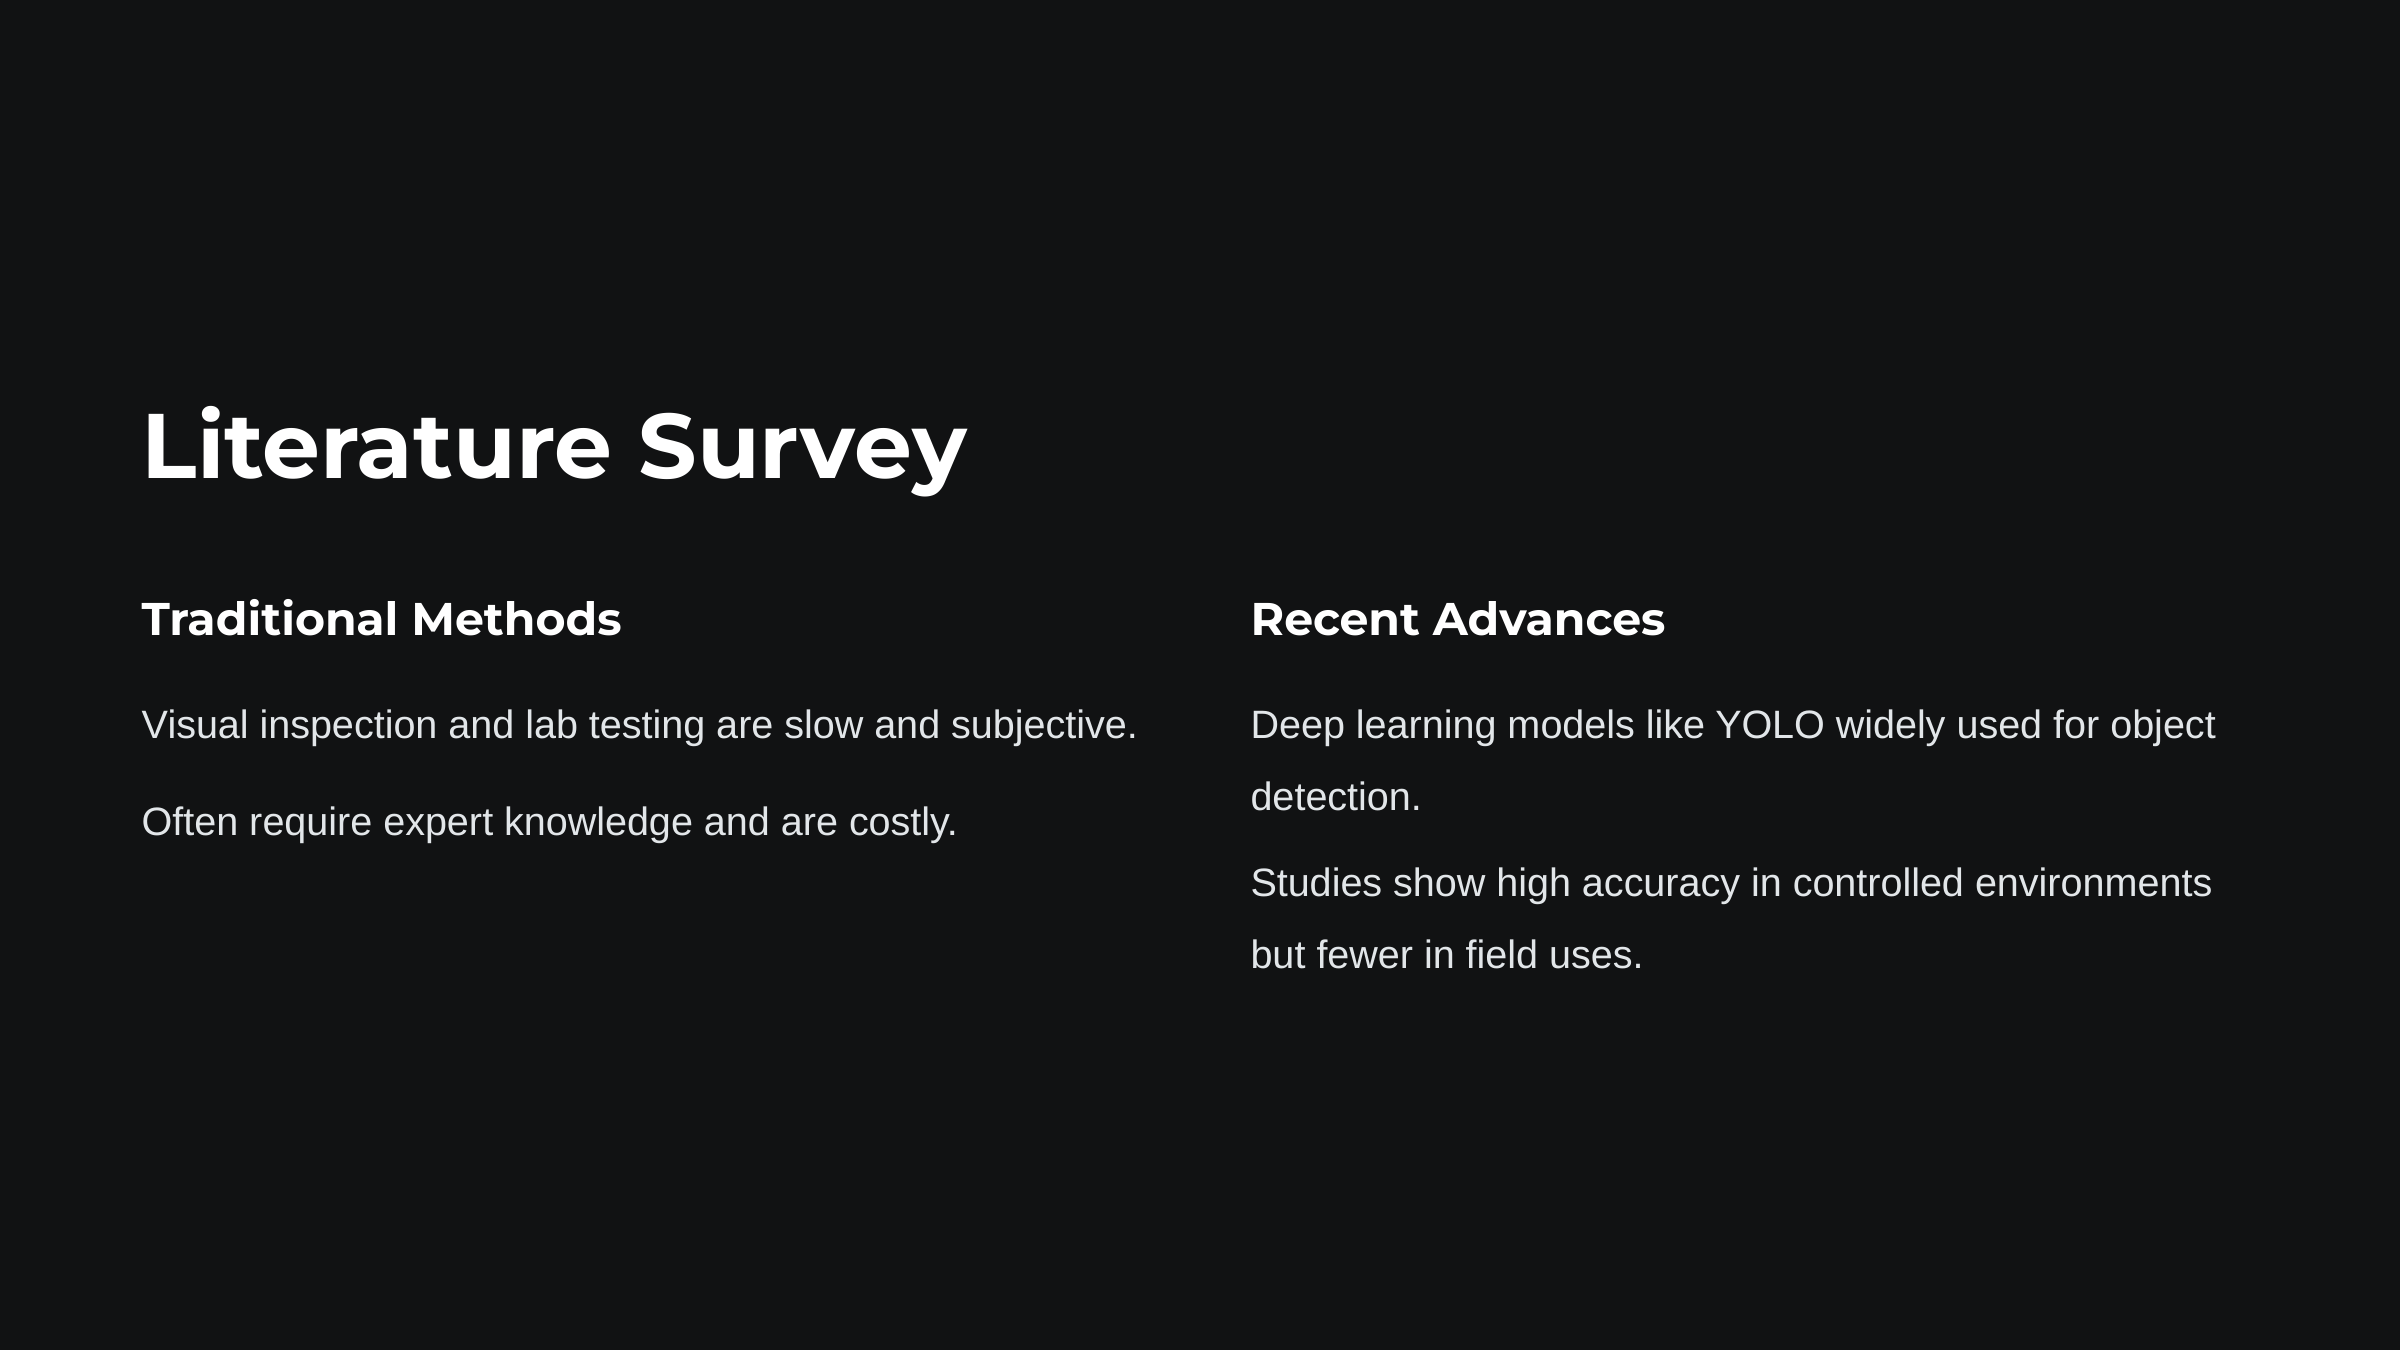

Literature Survey
Recent Advances
Traditional Methods
Visual inspection and lab testing are slow and subjective.
Deep learning models like YOLO widely used for object detection.
Often require expert knowledge and are costly.
Studies show high accuracy in controlled environments but fewer in field uses.